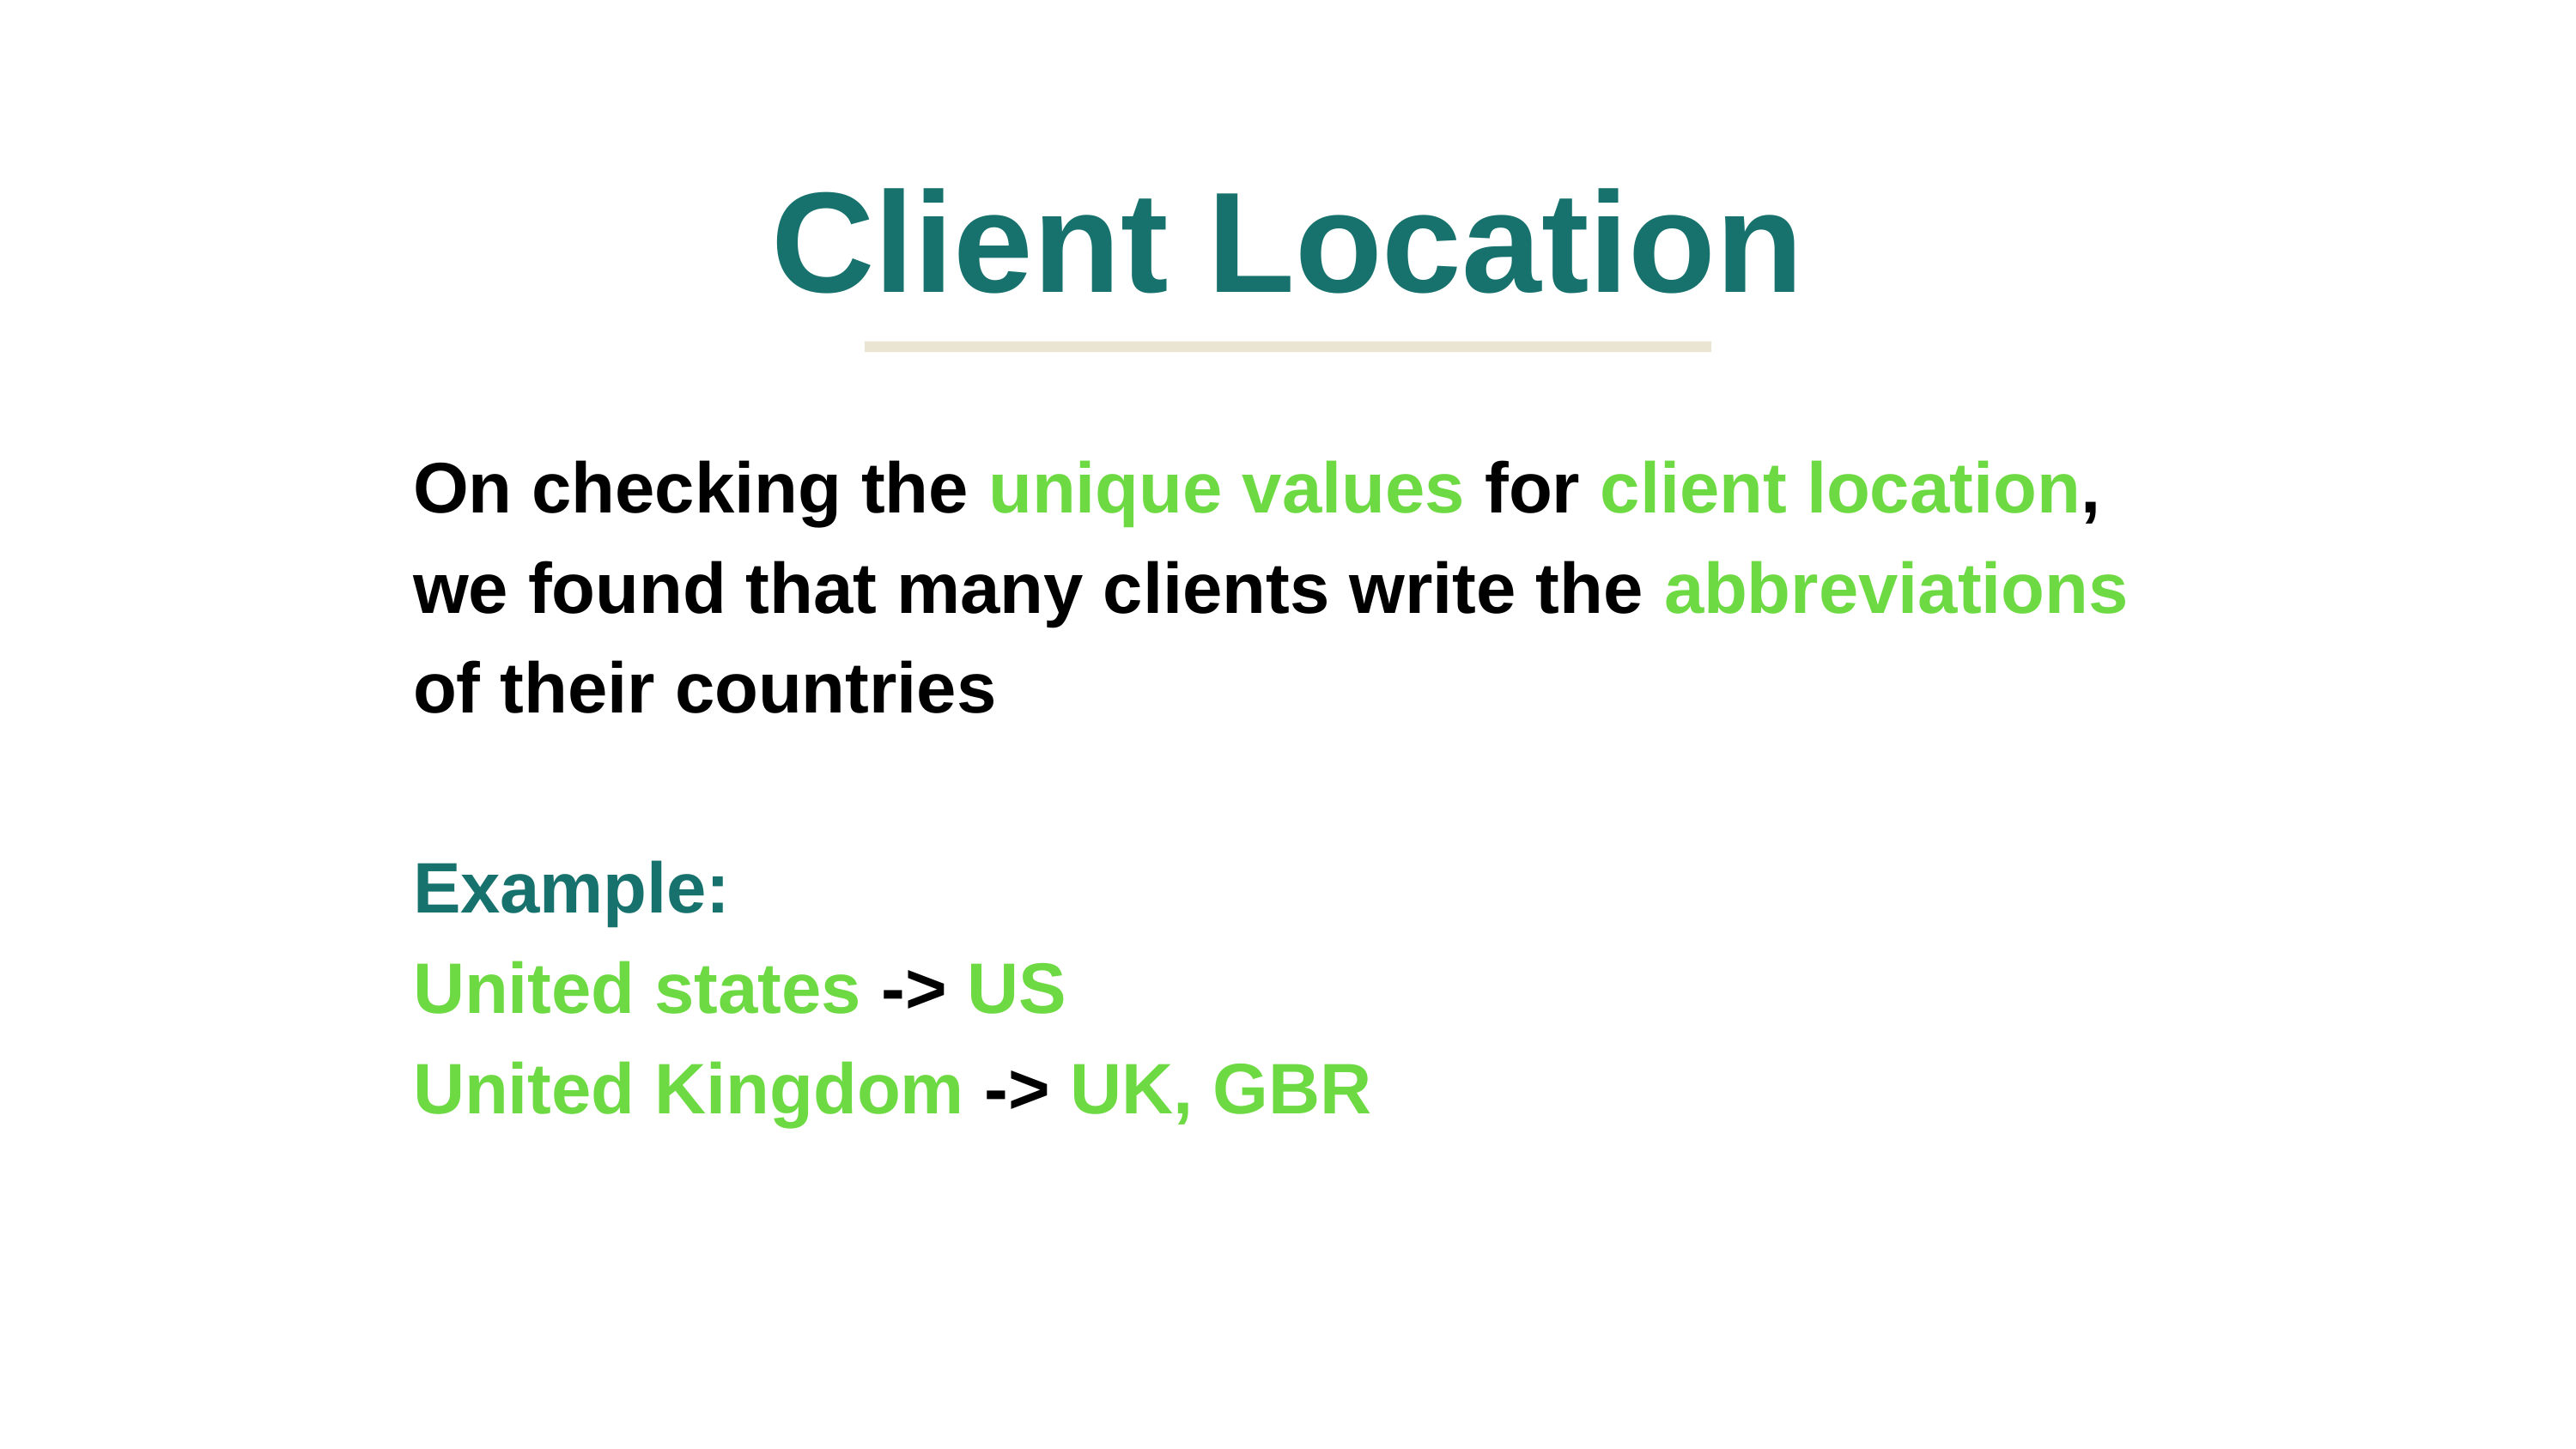

Client Location

On checking the unique values for client location, we found that many clients write the abbreviations of their countries

Example:
United states -> US
United Kingdom -> UK, GBR